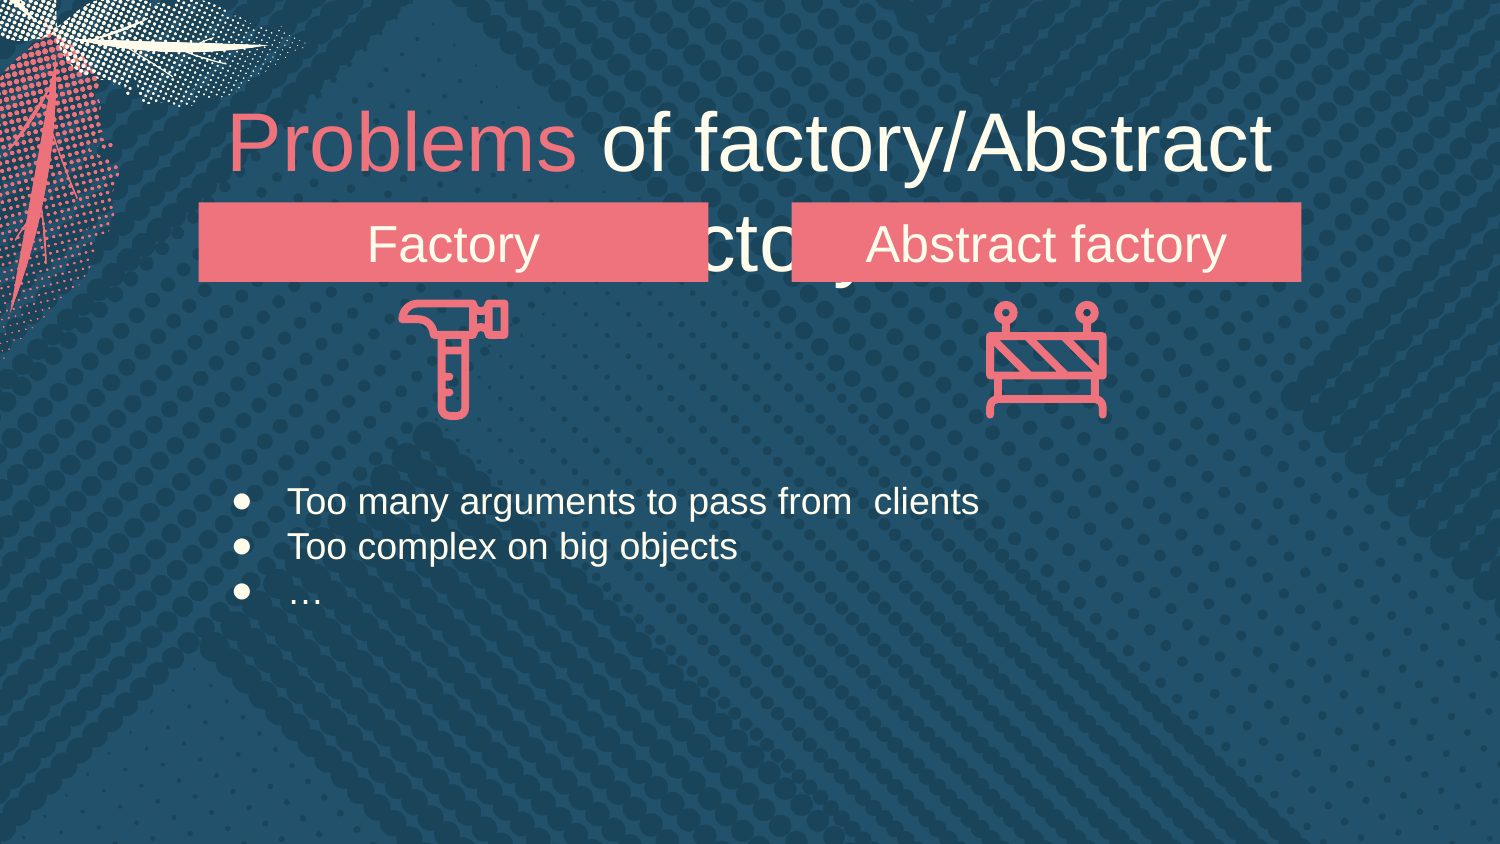

# Problems of factory/Abstract factory
Factory
Abstract factory

Too many arguments to pass from  clients
Too complex on big objects
…